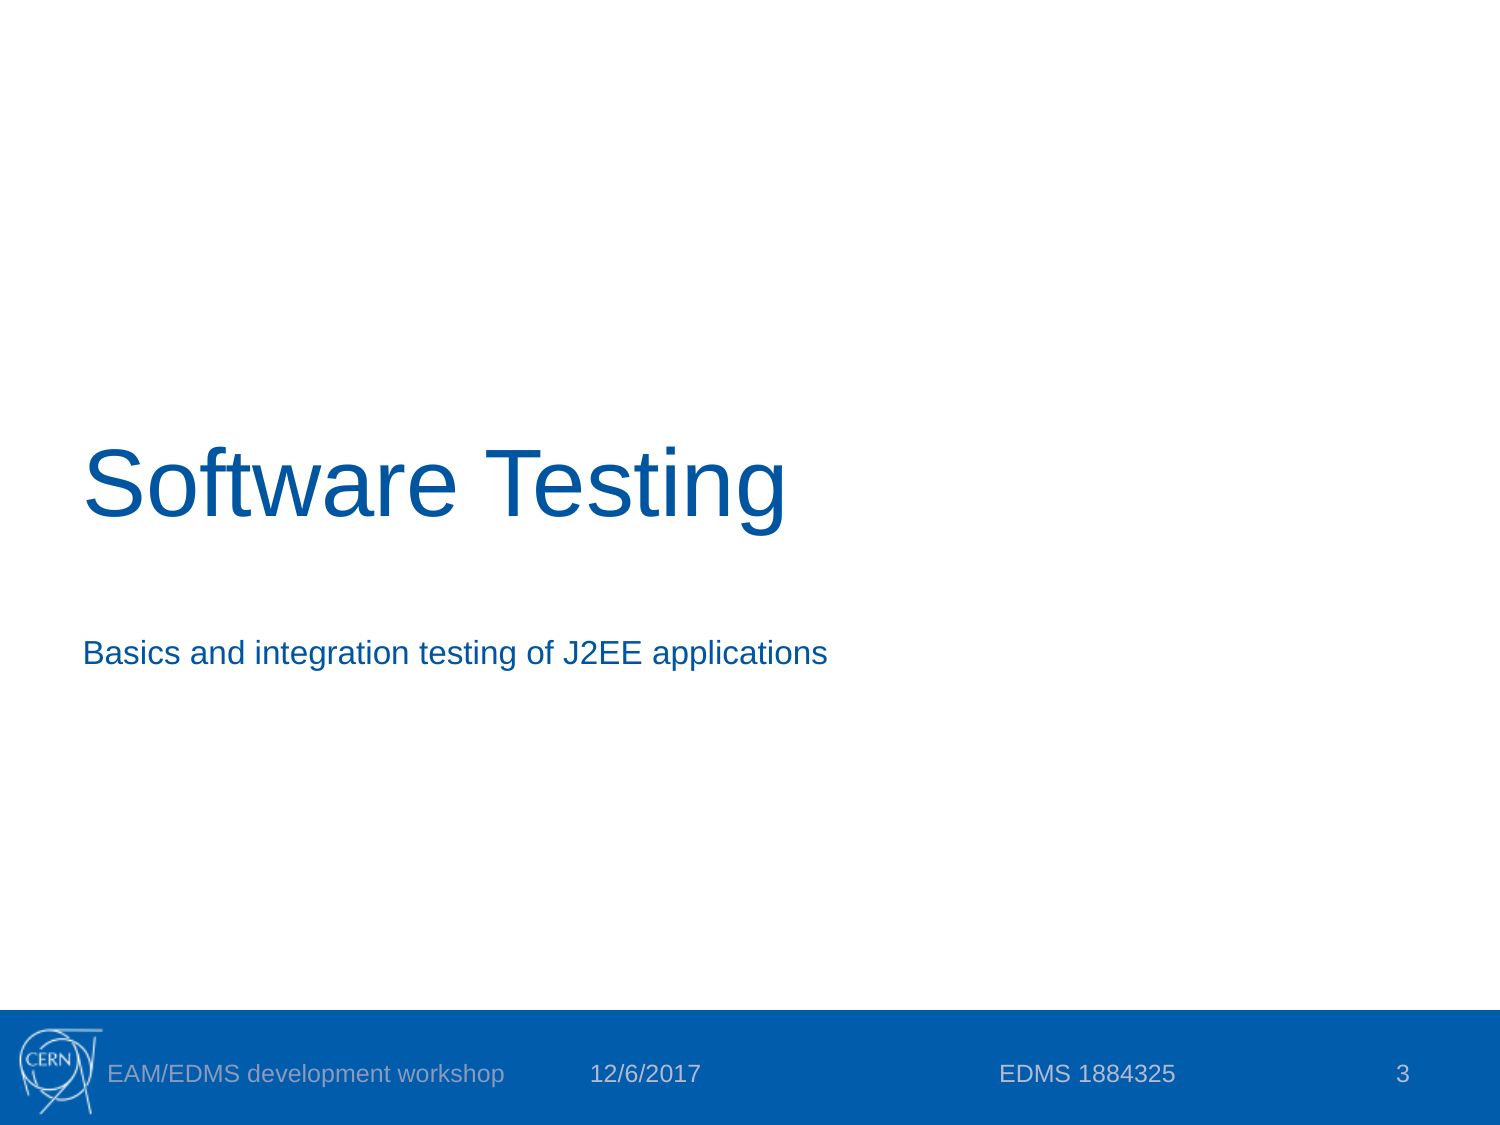

# Software Testing
Basics and integration testing of J2EE applications
EDMS 1884325
3
EAM/EDMS development workshop
12/6/2017